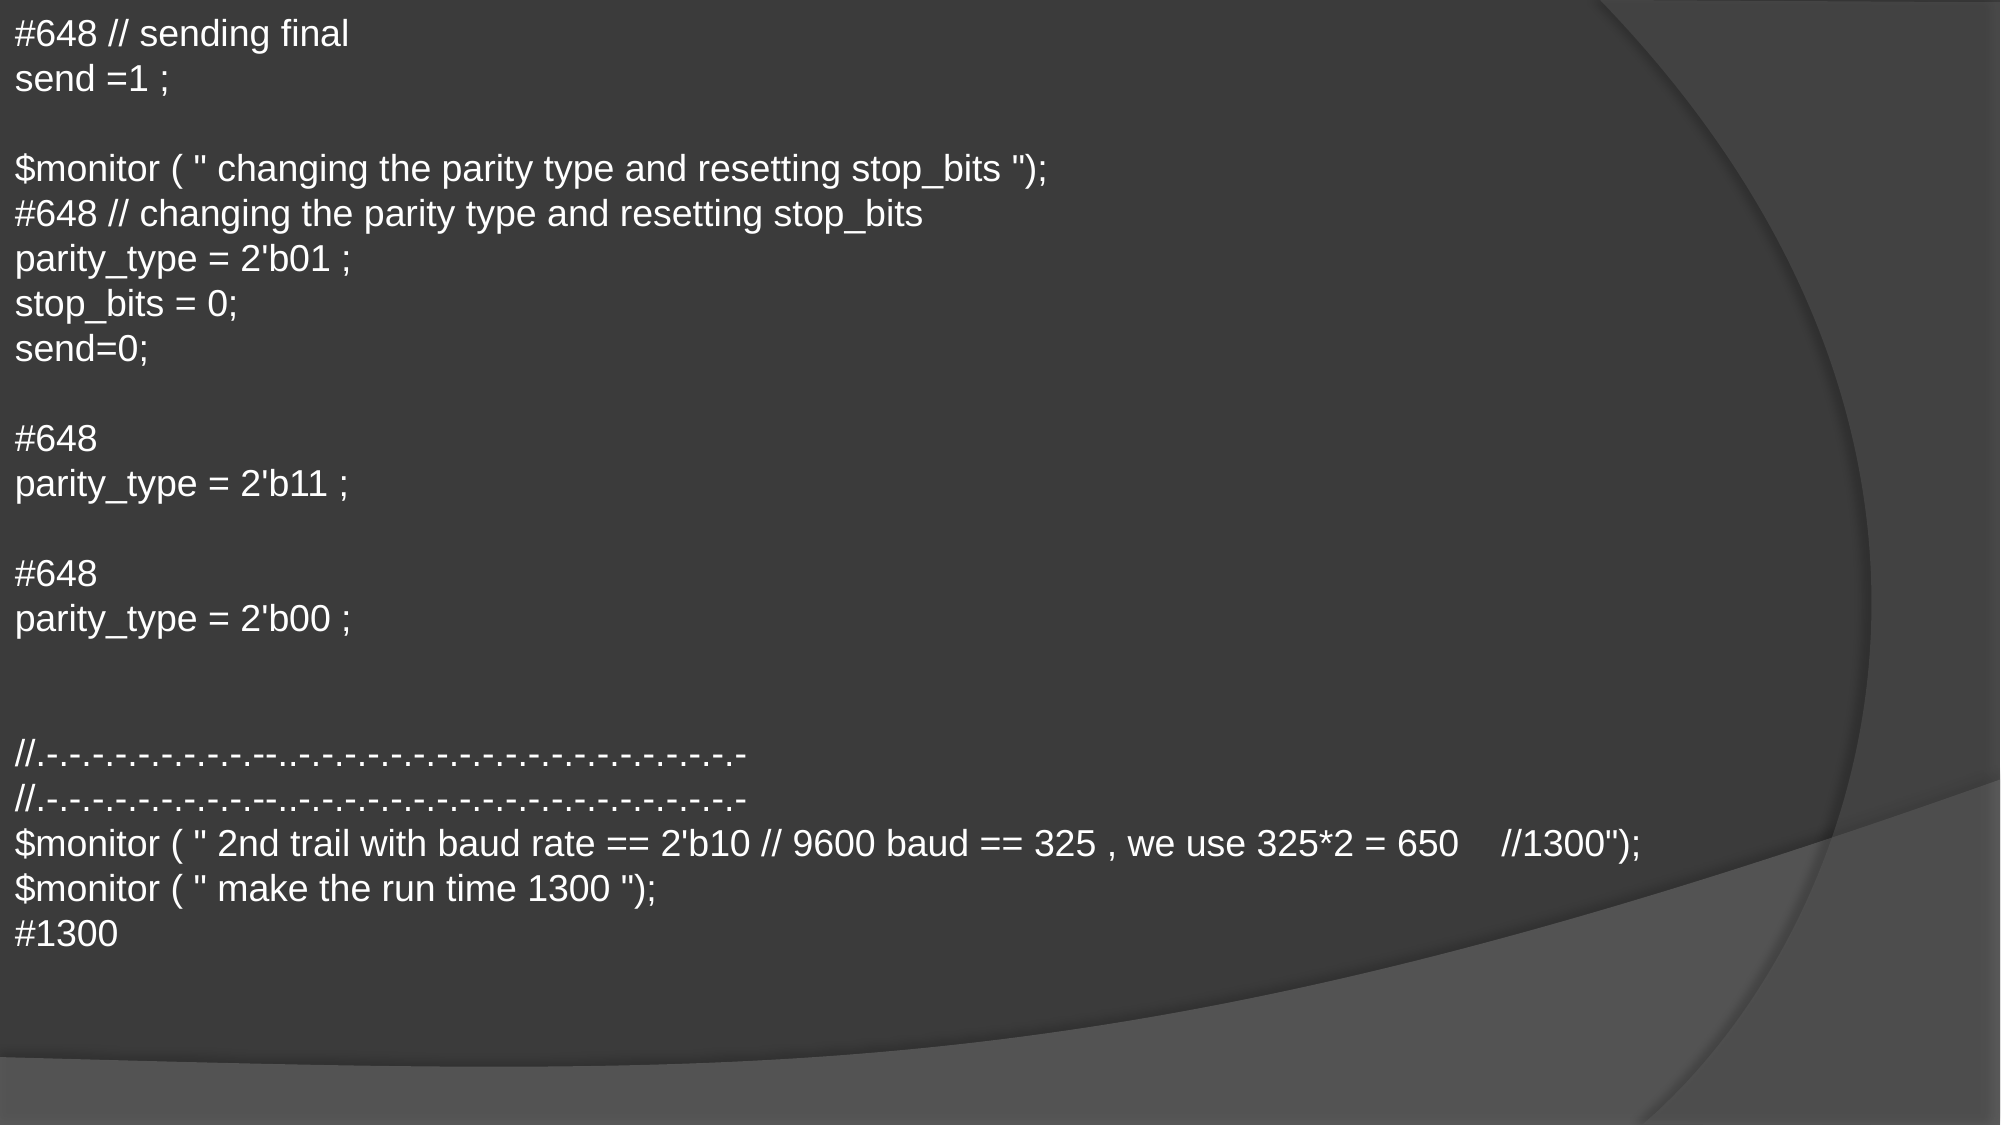

#648 // sending final
send =1 ;

$monitor ( " changing the parity type and resetting stop_bits ");
#648 // changing the parity type and resetting stop_bits
parity_type = 2'b01 ;
stop_bits = 0;
send=0;

#648
parity_type = 2'b11 ;

#648
parity_type = 2'b00 ;

//.-.-.-.-.-.-.-.-.-.--..-.-.-.-.-.-.-.-.-.-.-.-.-.-.-.-.-.-.-.-
//.-.-.-.-.-.-.-.-.-.--..-.-.-.-.-.-.-.-.-.-.-.-.-.-.-.-.-.-.-.-
$monitor ( " 2nd trail with baud rate == 2'b10 // 9600 baud == 325 , we use 325*2 = 650    //1300");
$monitor ( " make the run time 1300 ");
#1300